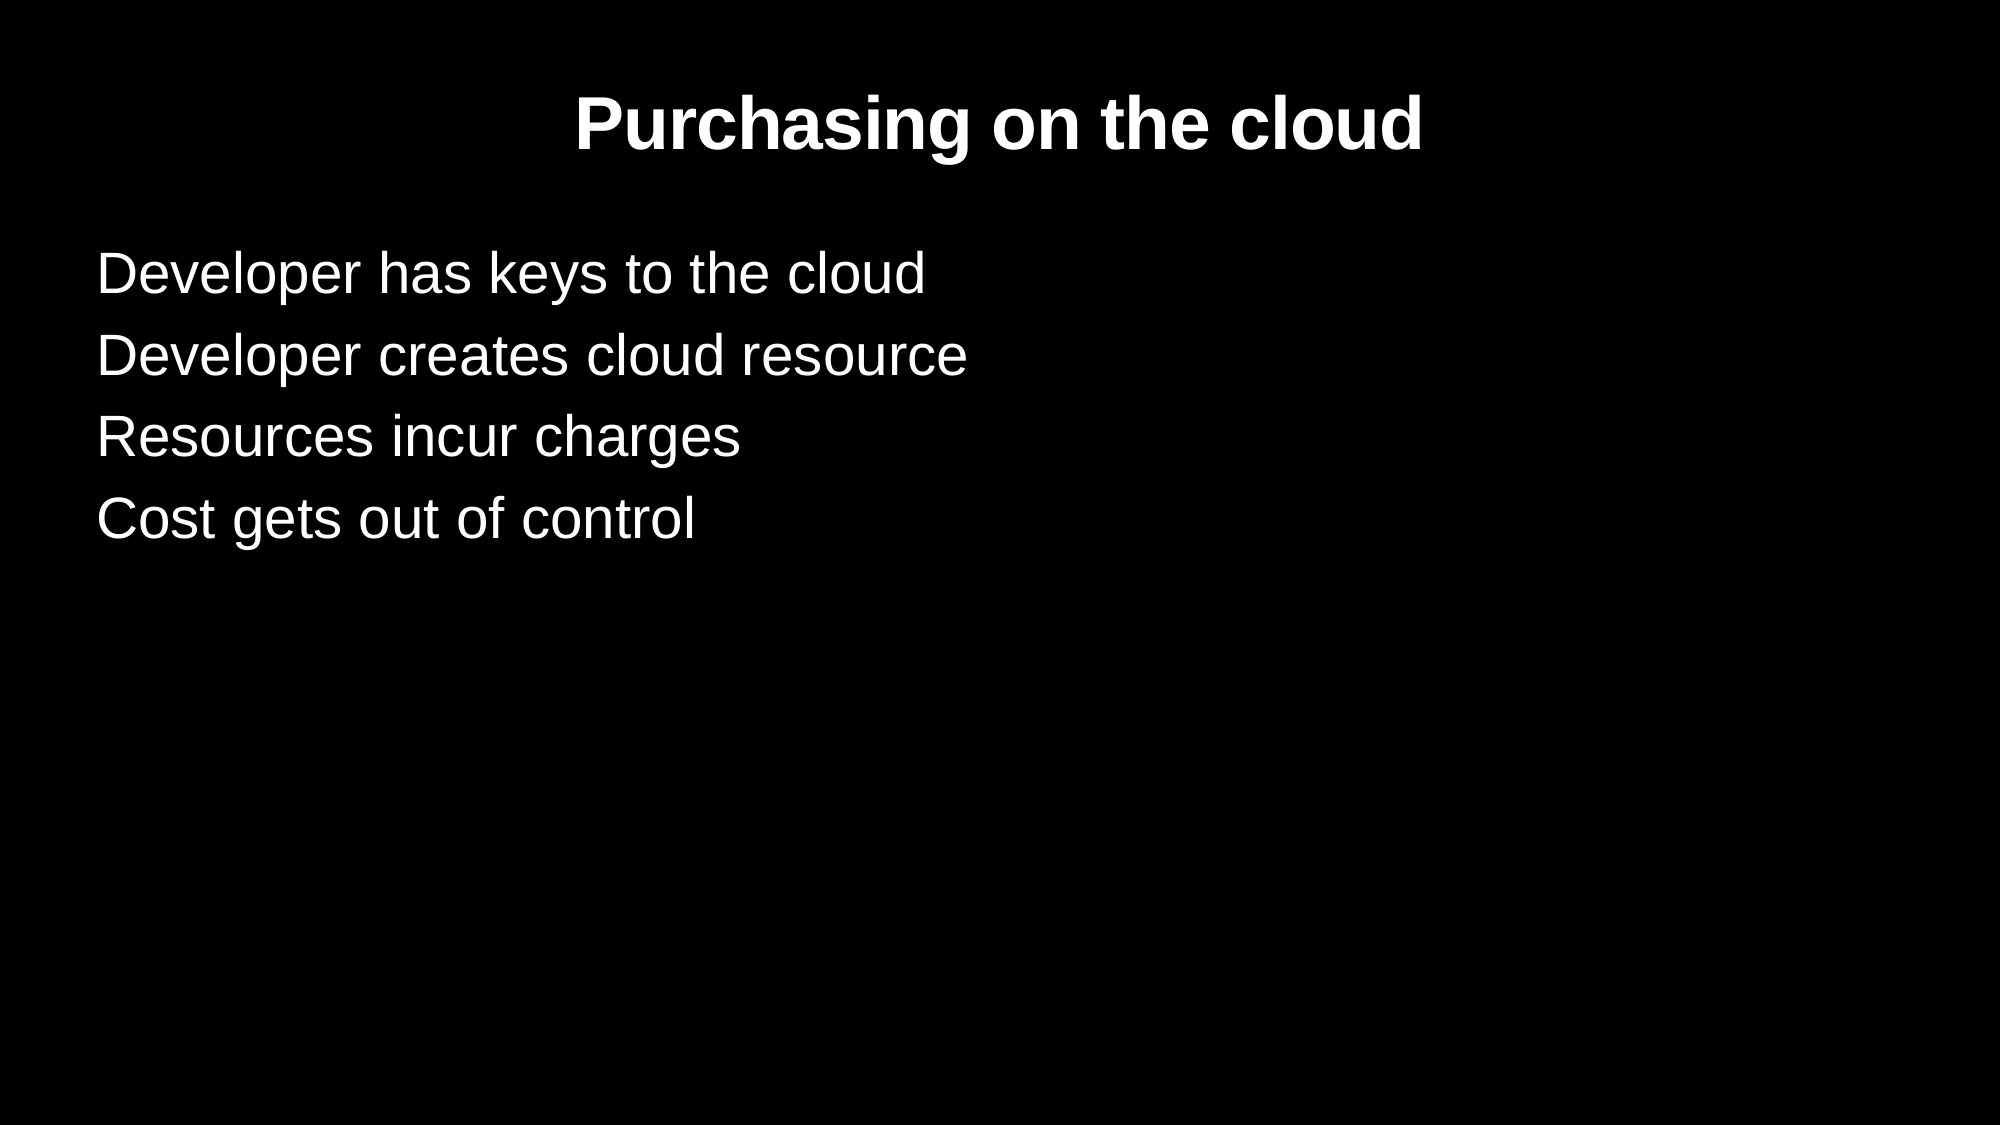

# Purchasing on the cloud
Developer has keys to the cloud
Developer creates cloud resource
Resources incur charges
Cost gets out of control